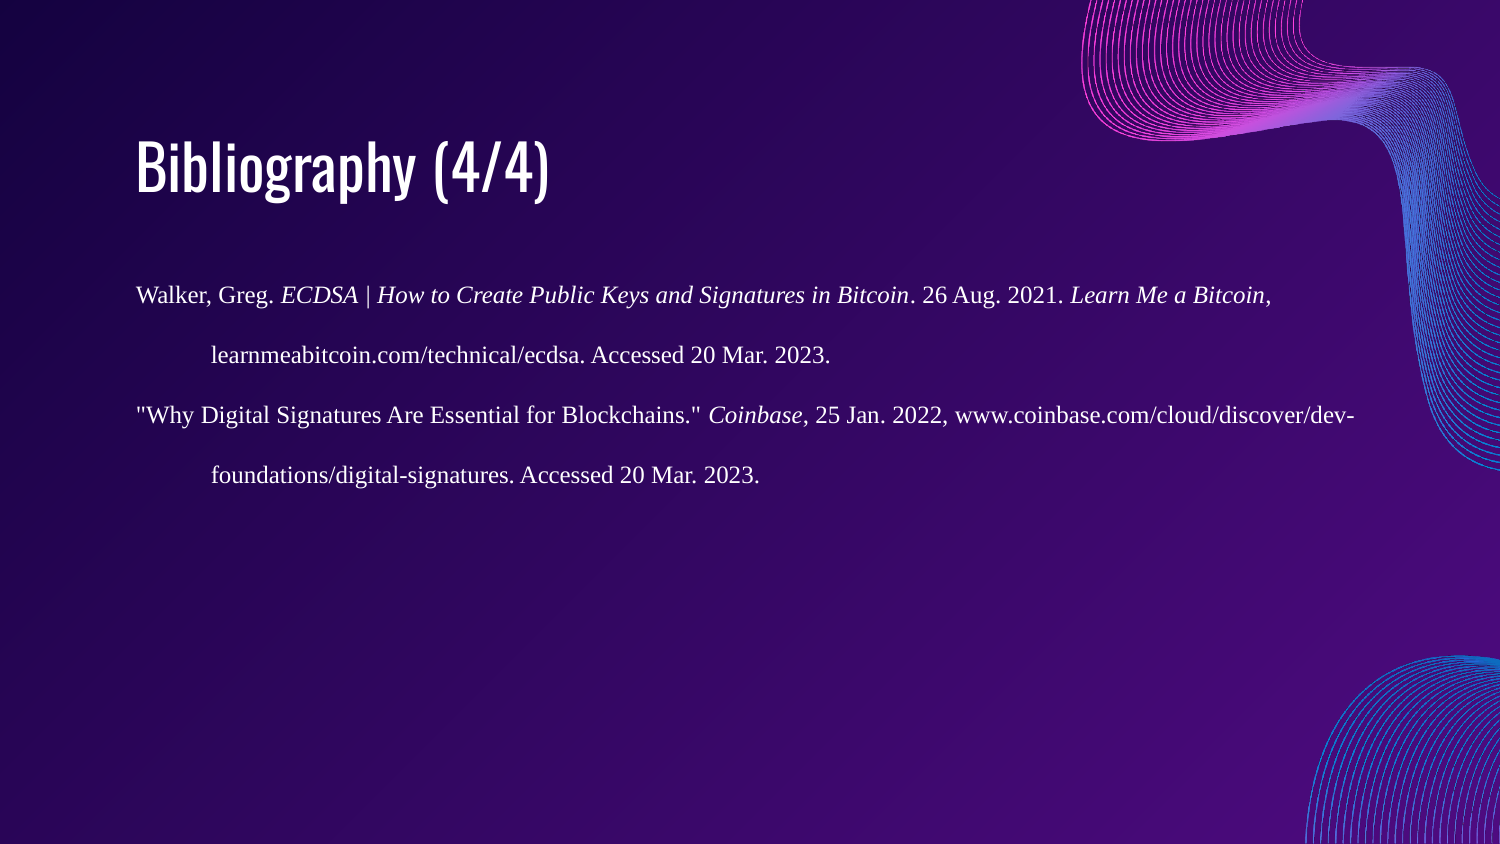

# Bibliography (4/4)
Walker, Greg. ECDSA | How to Create Public Keys and Signatures in Bitcoin. 26 Aug. 2021. Learn Me a Bitcoin, learnmeabitcoin.com/technical/ecdsa. Accessed 20 Mar. 2023.
"Why Digital Signatures Are Essential for Blockchains." Coinbase, 25 Jan. 2022, www.coinbase.com/cloud/discover/dev-foundations/digital-signatures. Accessed 20 Mar. 2023.